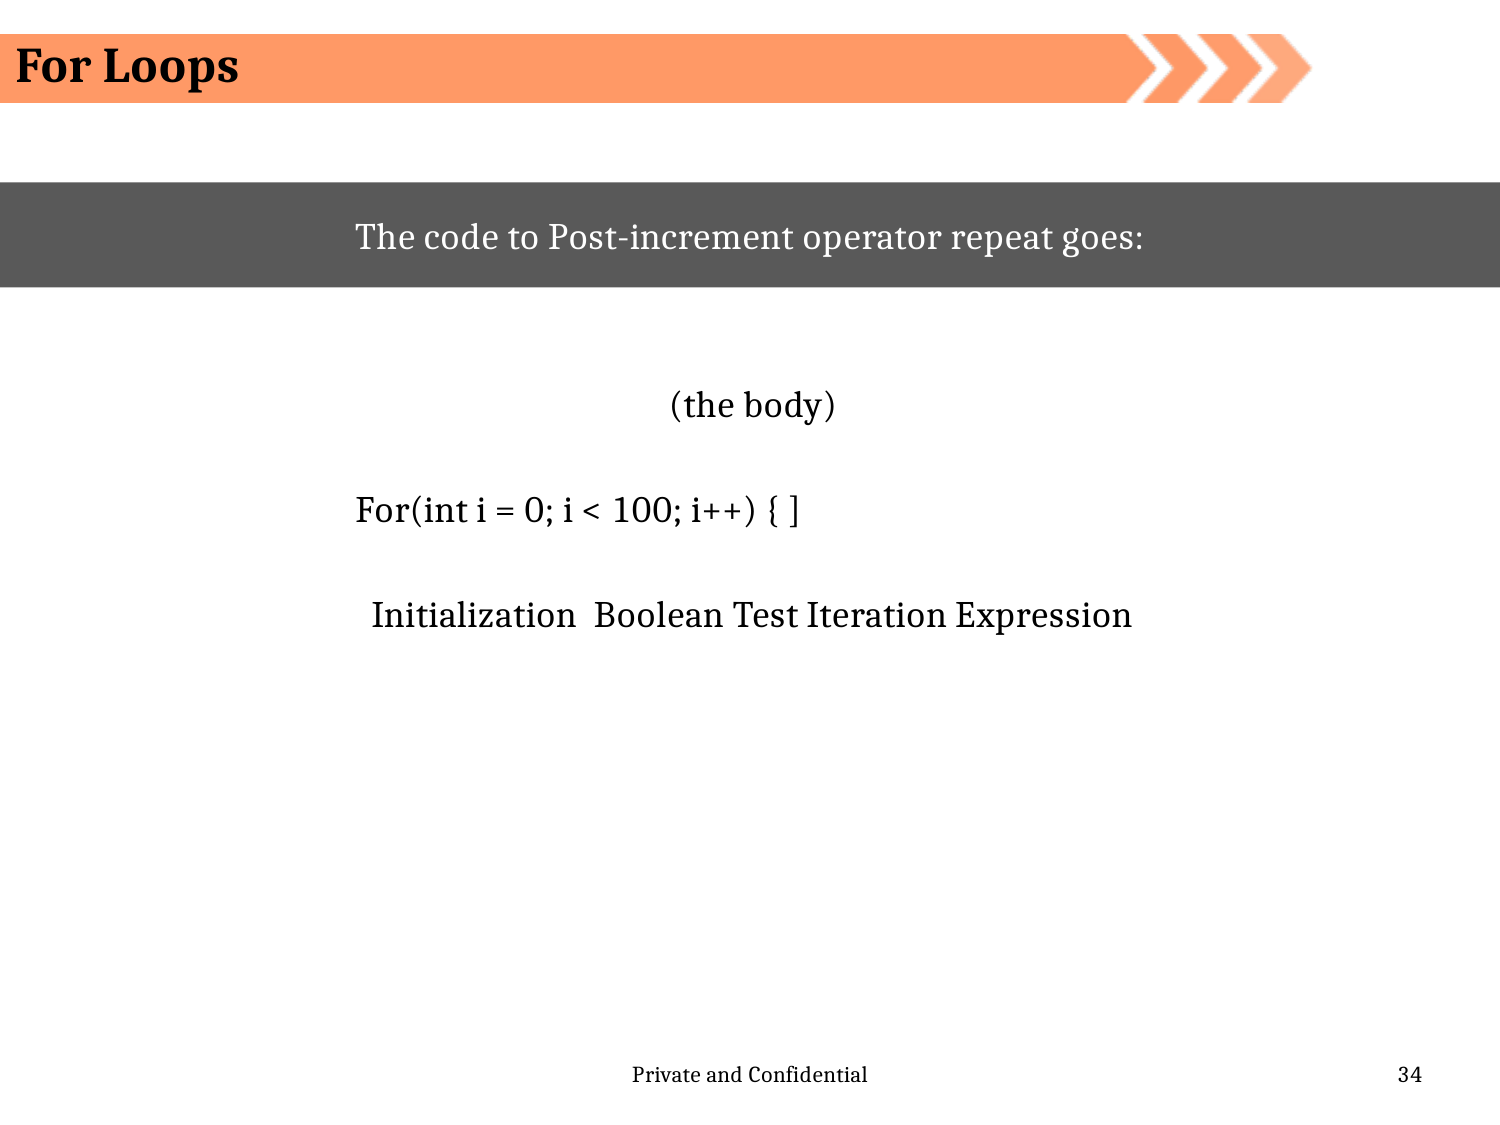

For Loops

The code to Post-increment operator repeat goes:

                                                  (the body)

            For(int i = 0; i < 100; i++) { ]

              Initialization  Boolean Test Iteration Expression